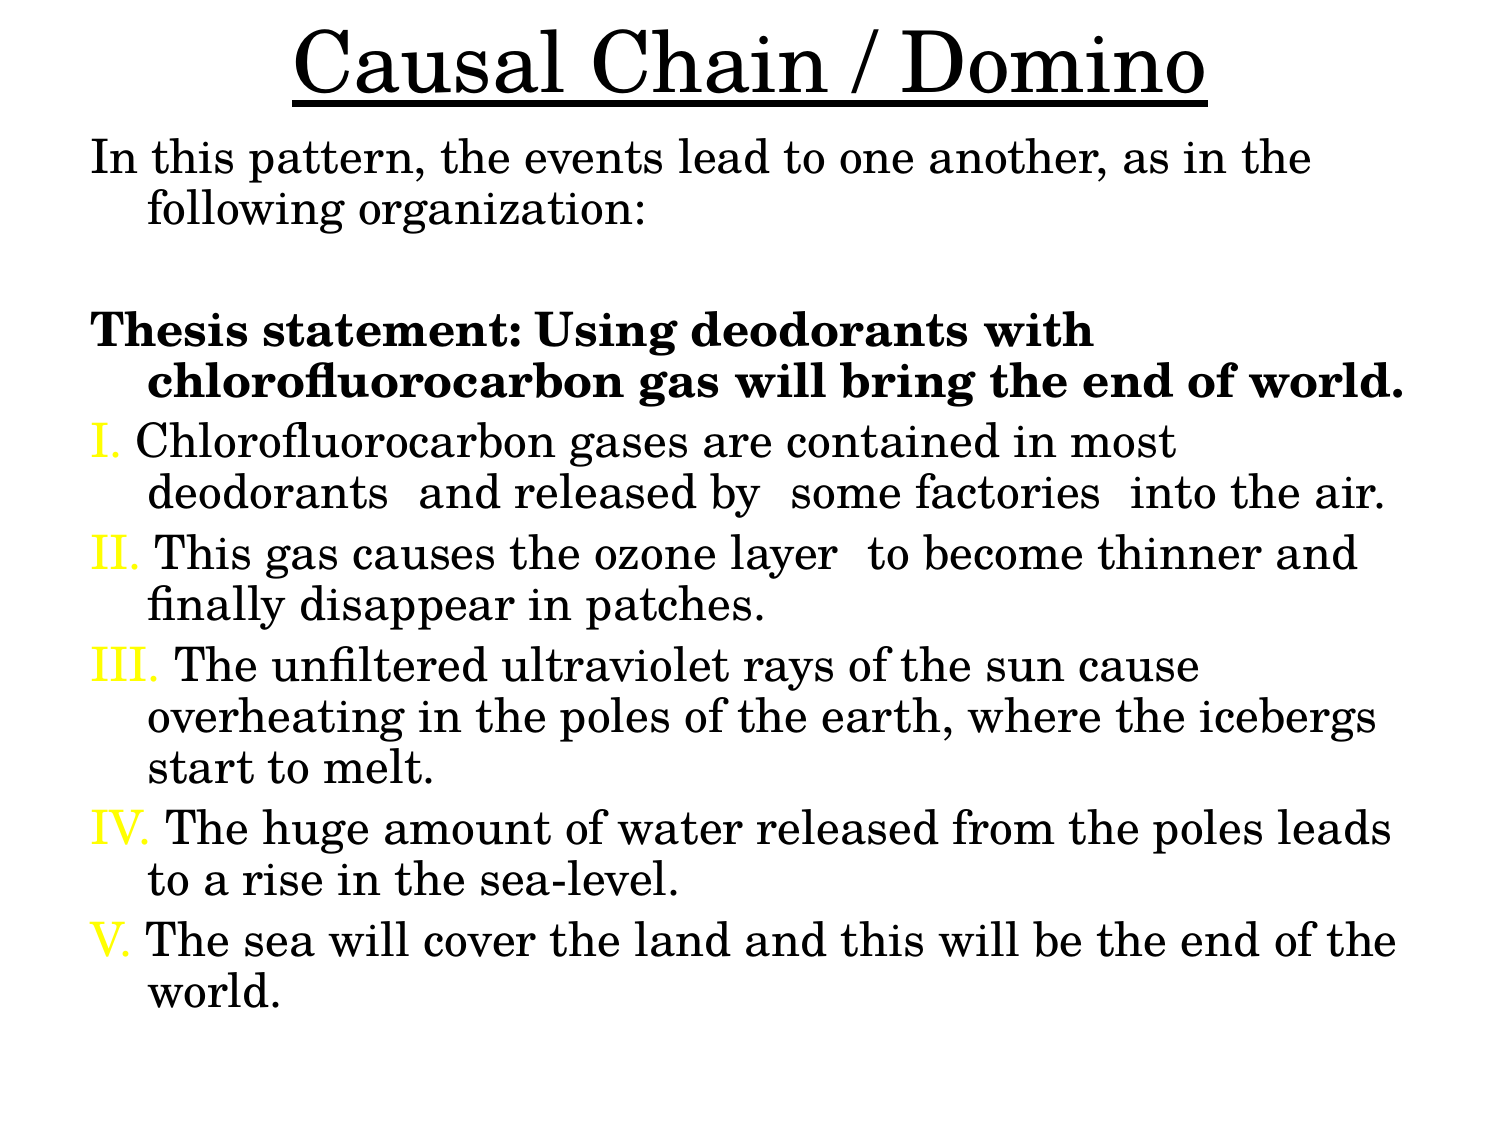

# Causal Chain / Domino
In this pattern, the events lead to one another, as in the following organization:

Thesis statement: Using deodorants with chlorofluorocarbon gas will bring the end of world.
I. Chlorofluorocarbon gases are contained in most deodorants  and released by  some factories  into the air.
II. This gas causes the ozone layer  to become thinner and finally disappear in patches.
III. The unfiltered ultraviolet rays of the sun cause overheating in the poles of the earth, where the icebergs start to melt.
IV. The huge amount of water released from the poles leads to a rise in the sea-level.
V. The sea will cover the land and this will be the end of the world.